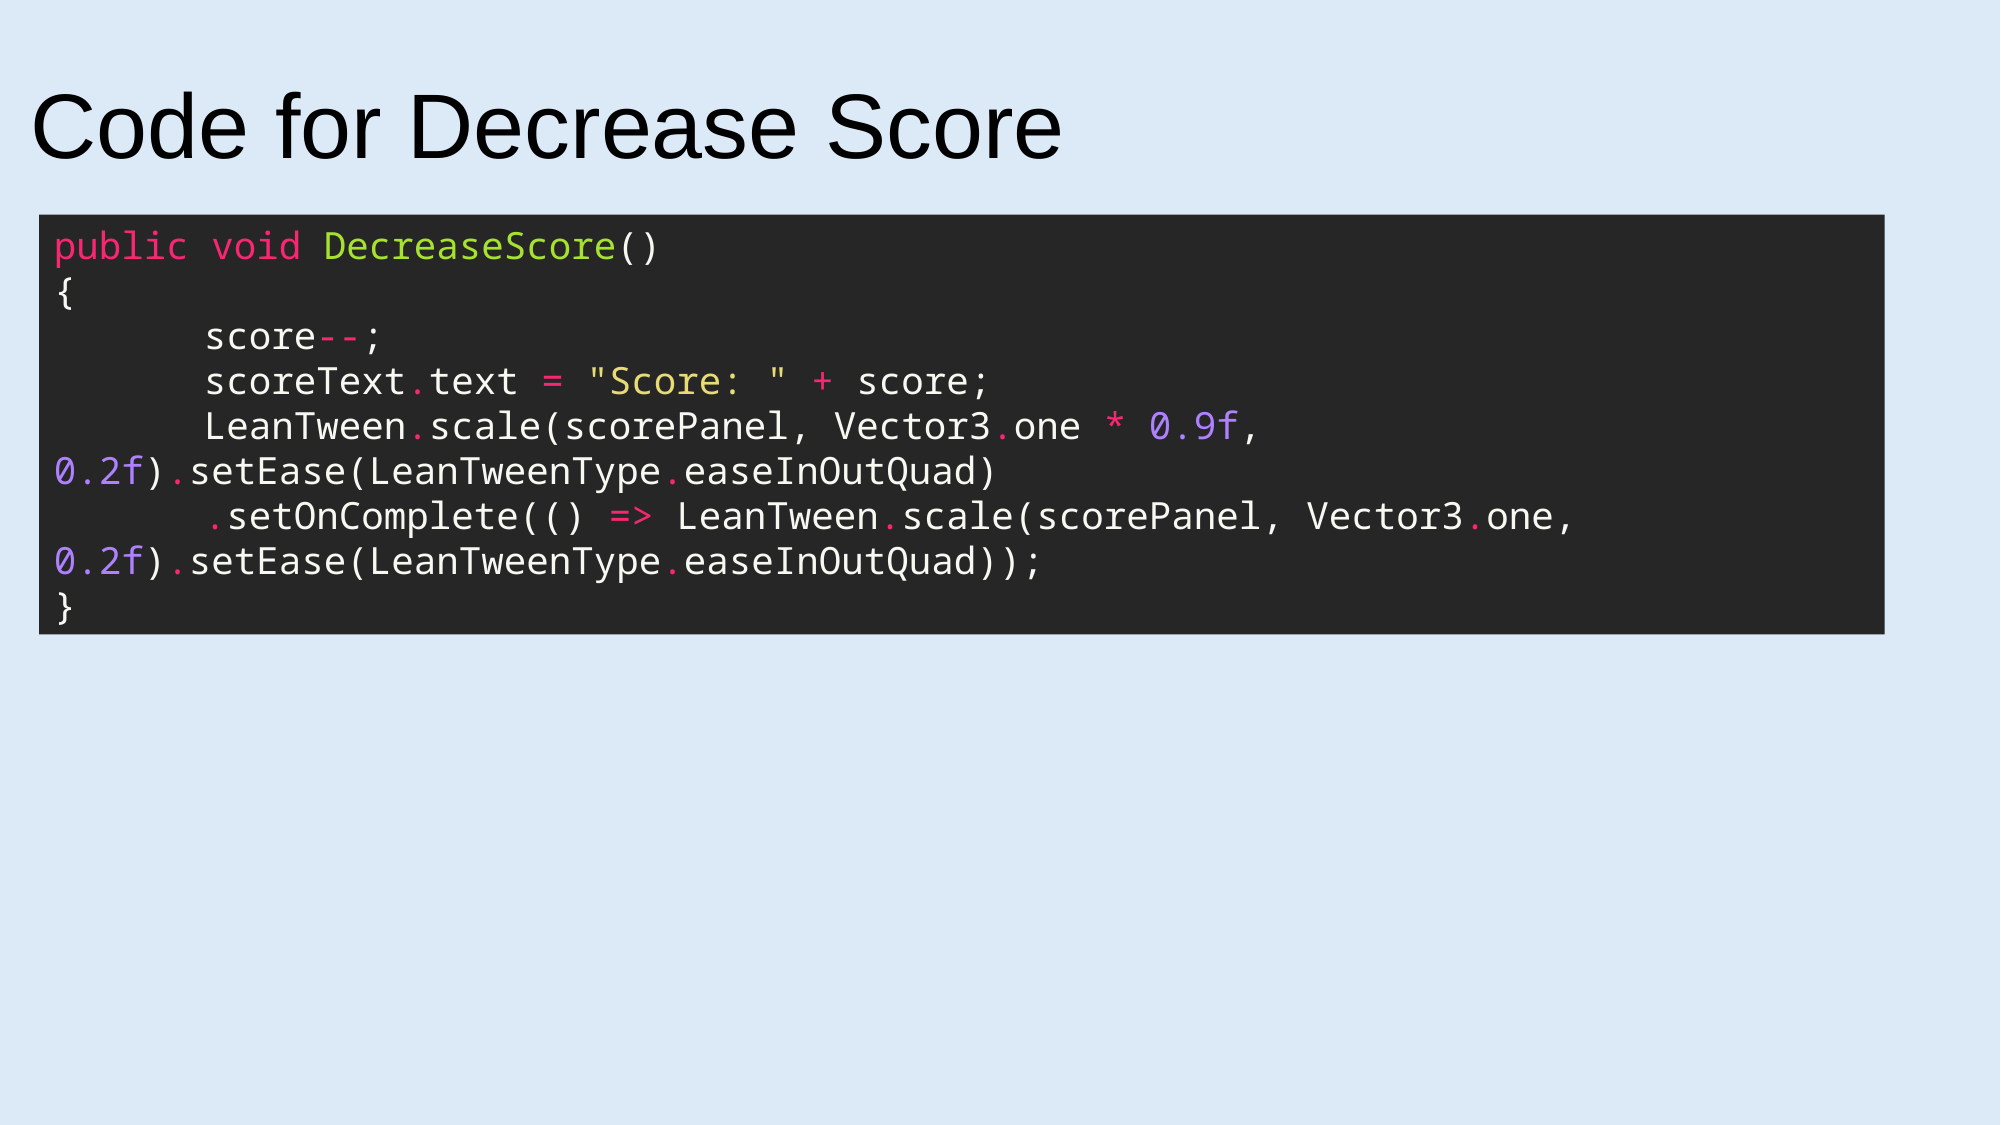

# Code for Decrease Score
public void DecreaseScore()
{
	score--;
	scoreText.text = "Score: " + score;
	LeanTween.scale(scorePanel, Vector3.one * 0.9f, 0.2f).setEase(LeanTweenType.easeInOutQuad)
	.setOnComplete(() => LeanTween.scale(scorePanel, Vector3.one, 	0.2f).setEase(LeanTweenType.easeInOutQuad));
}